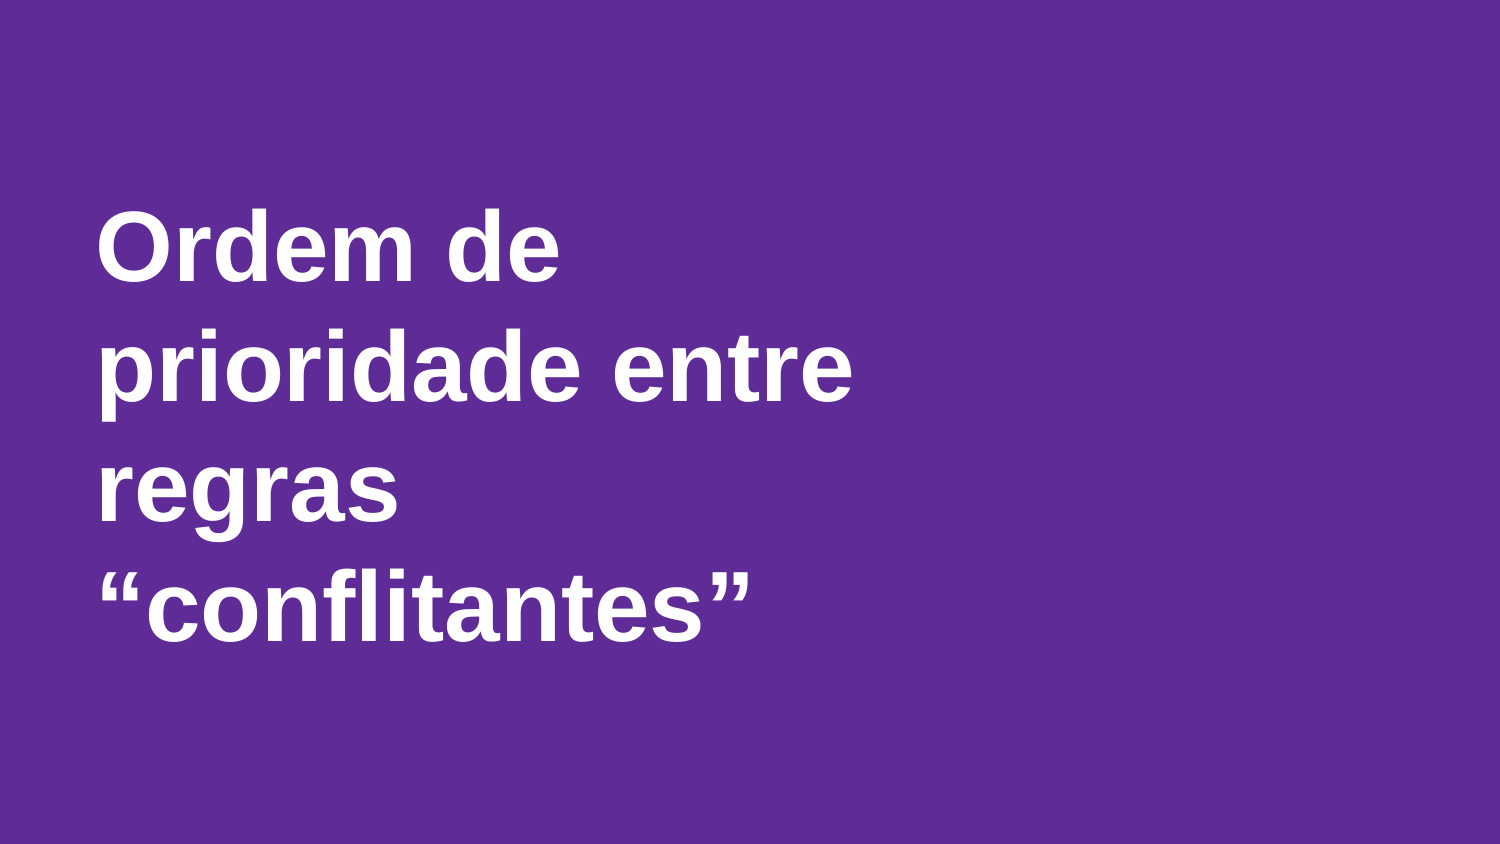

# Ordem de prioridade entre regras “conflitantes”